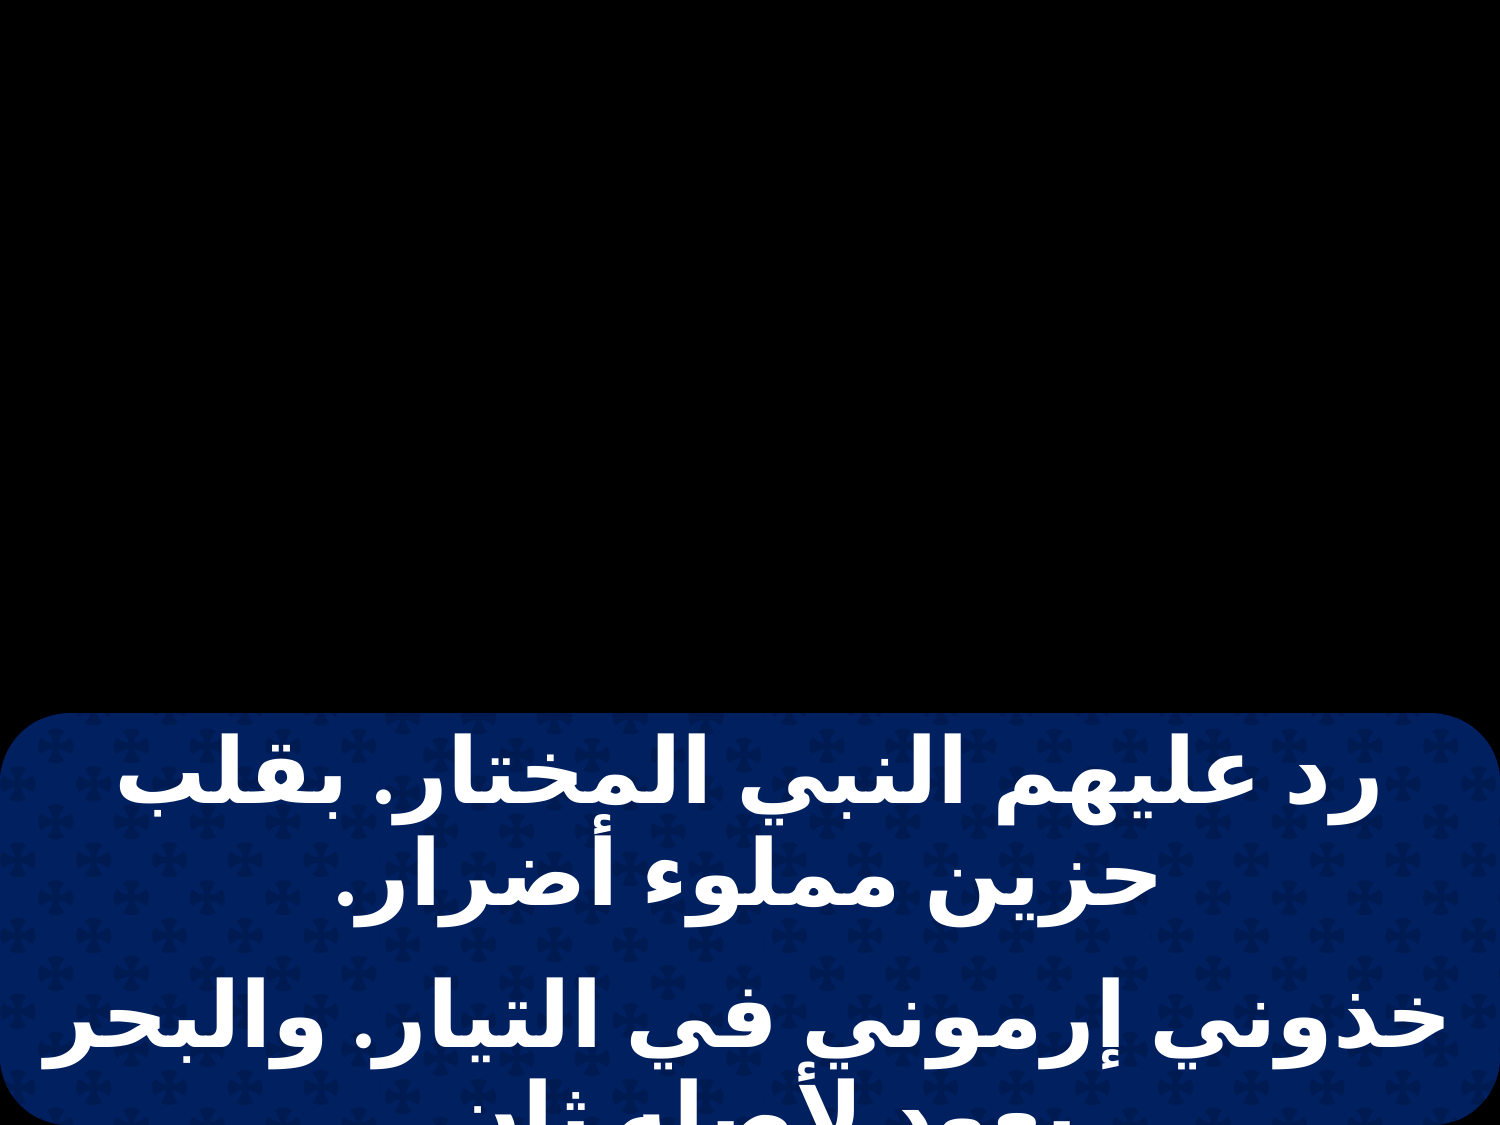

| رد عليهم النبي المختار. بقلب حزين مملوء أضرار. |
| --- |
|  |
| خذوني إرموني في التيار. والبحر يعود لأصله ثان. |